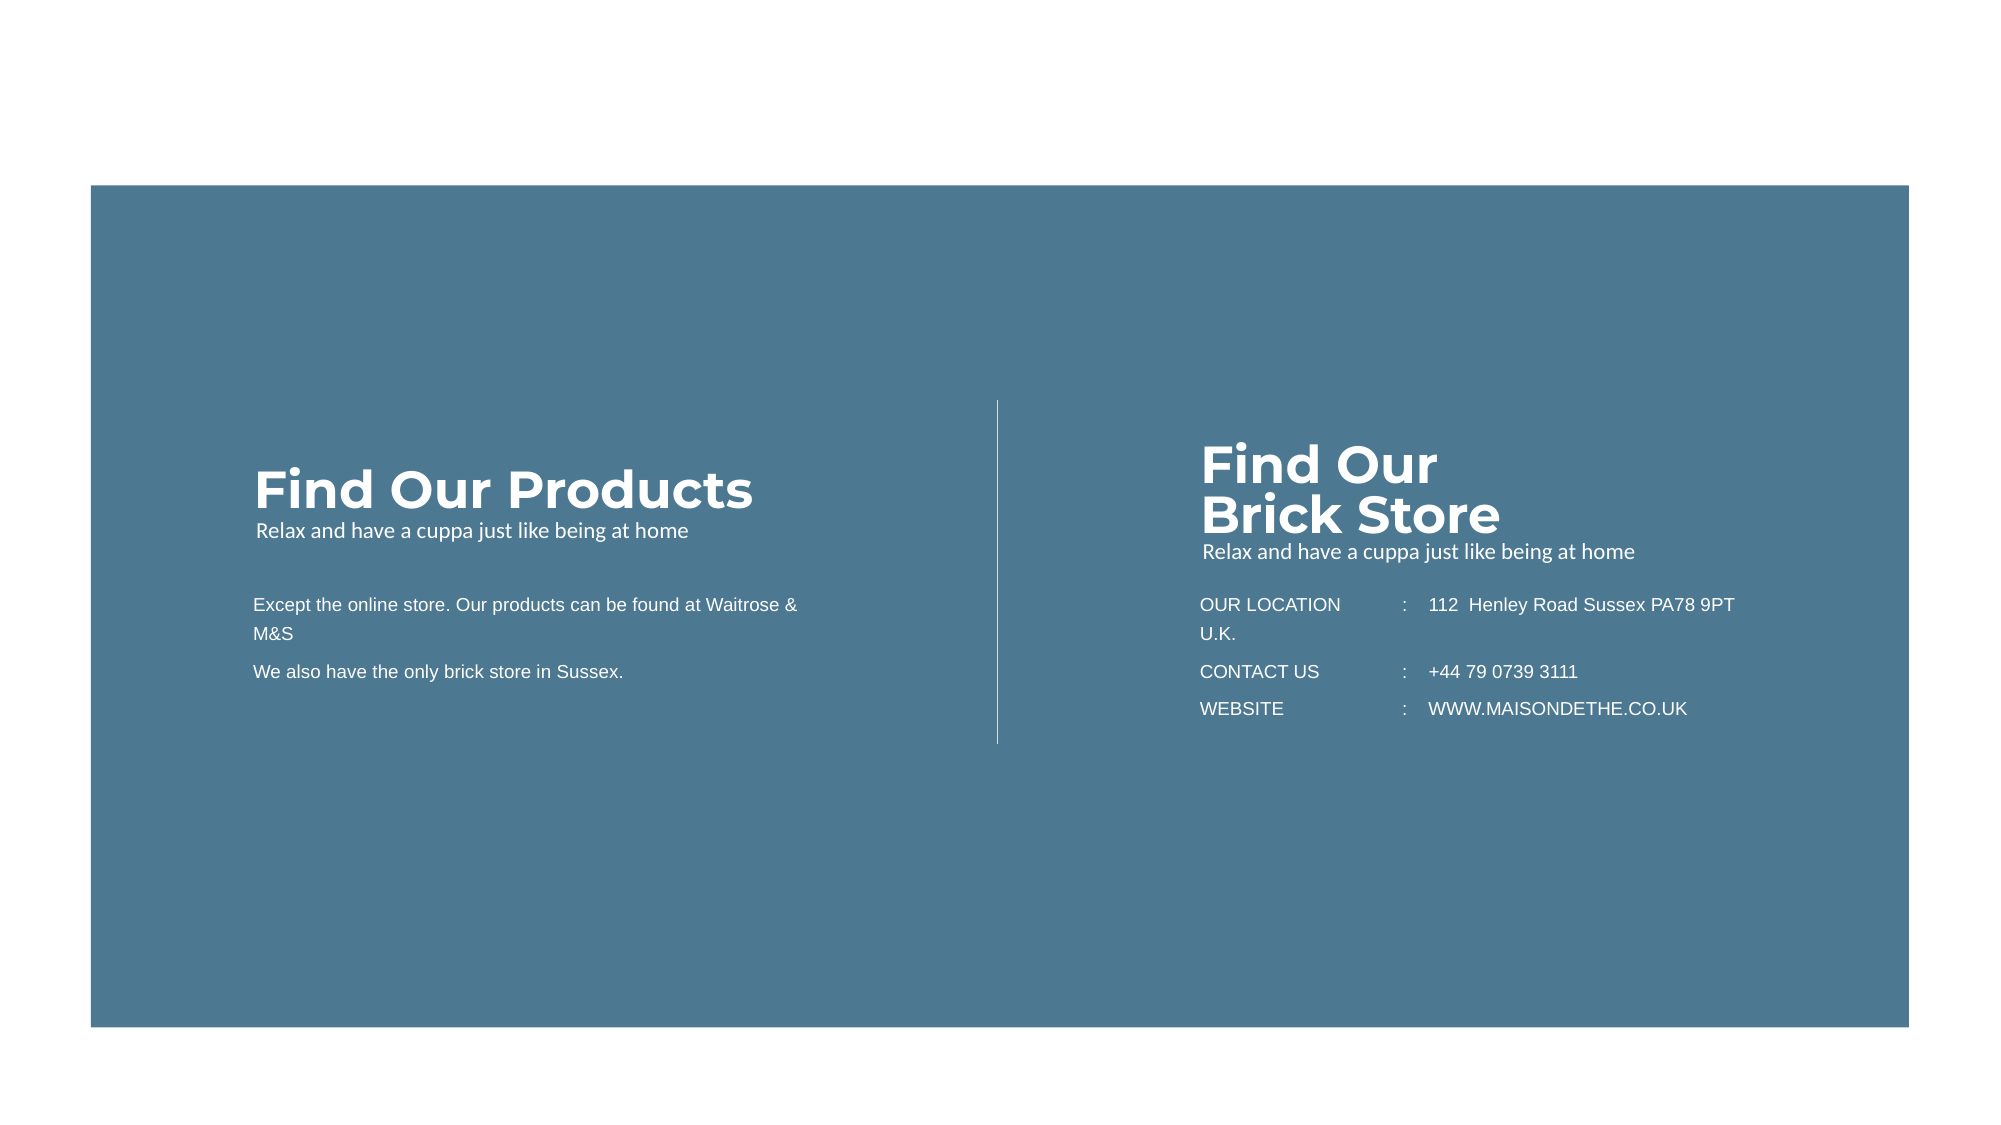

Find Our
Brick Store
Find Our Products
Relax and have a cuppa just like being at home
Relax and have a cuppa just like being at home
Except the online store. Our products can be found at Waitrose & M&S
We also have the only brick store in Sussex.

OUR LOCATION	          :    112  Henley Road Sussex PA78 9PT U.K.
CONTACT US	          :    +44 79 0739 3111
WEBSITE 	          :    WWW.MAISONDETHE.CO.UK